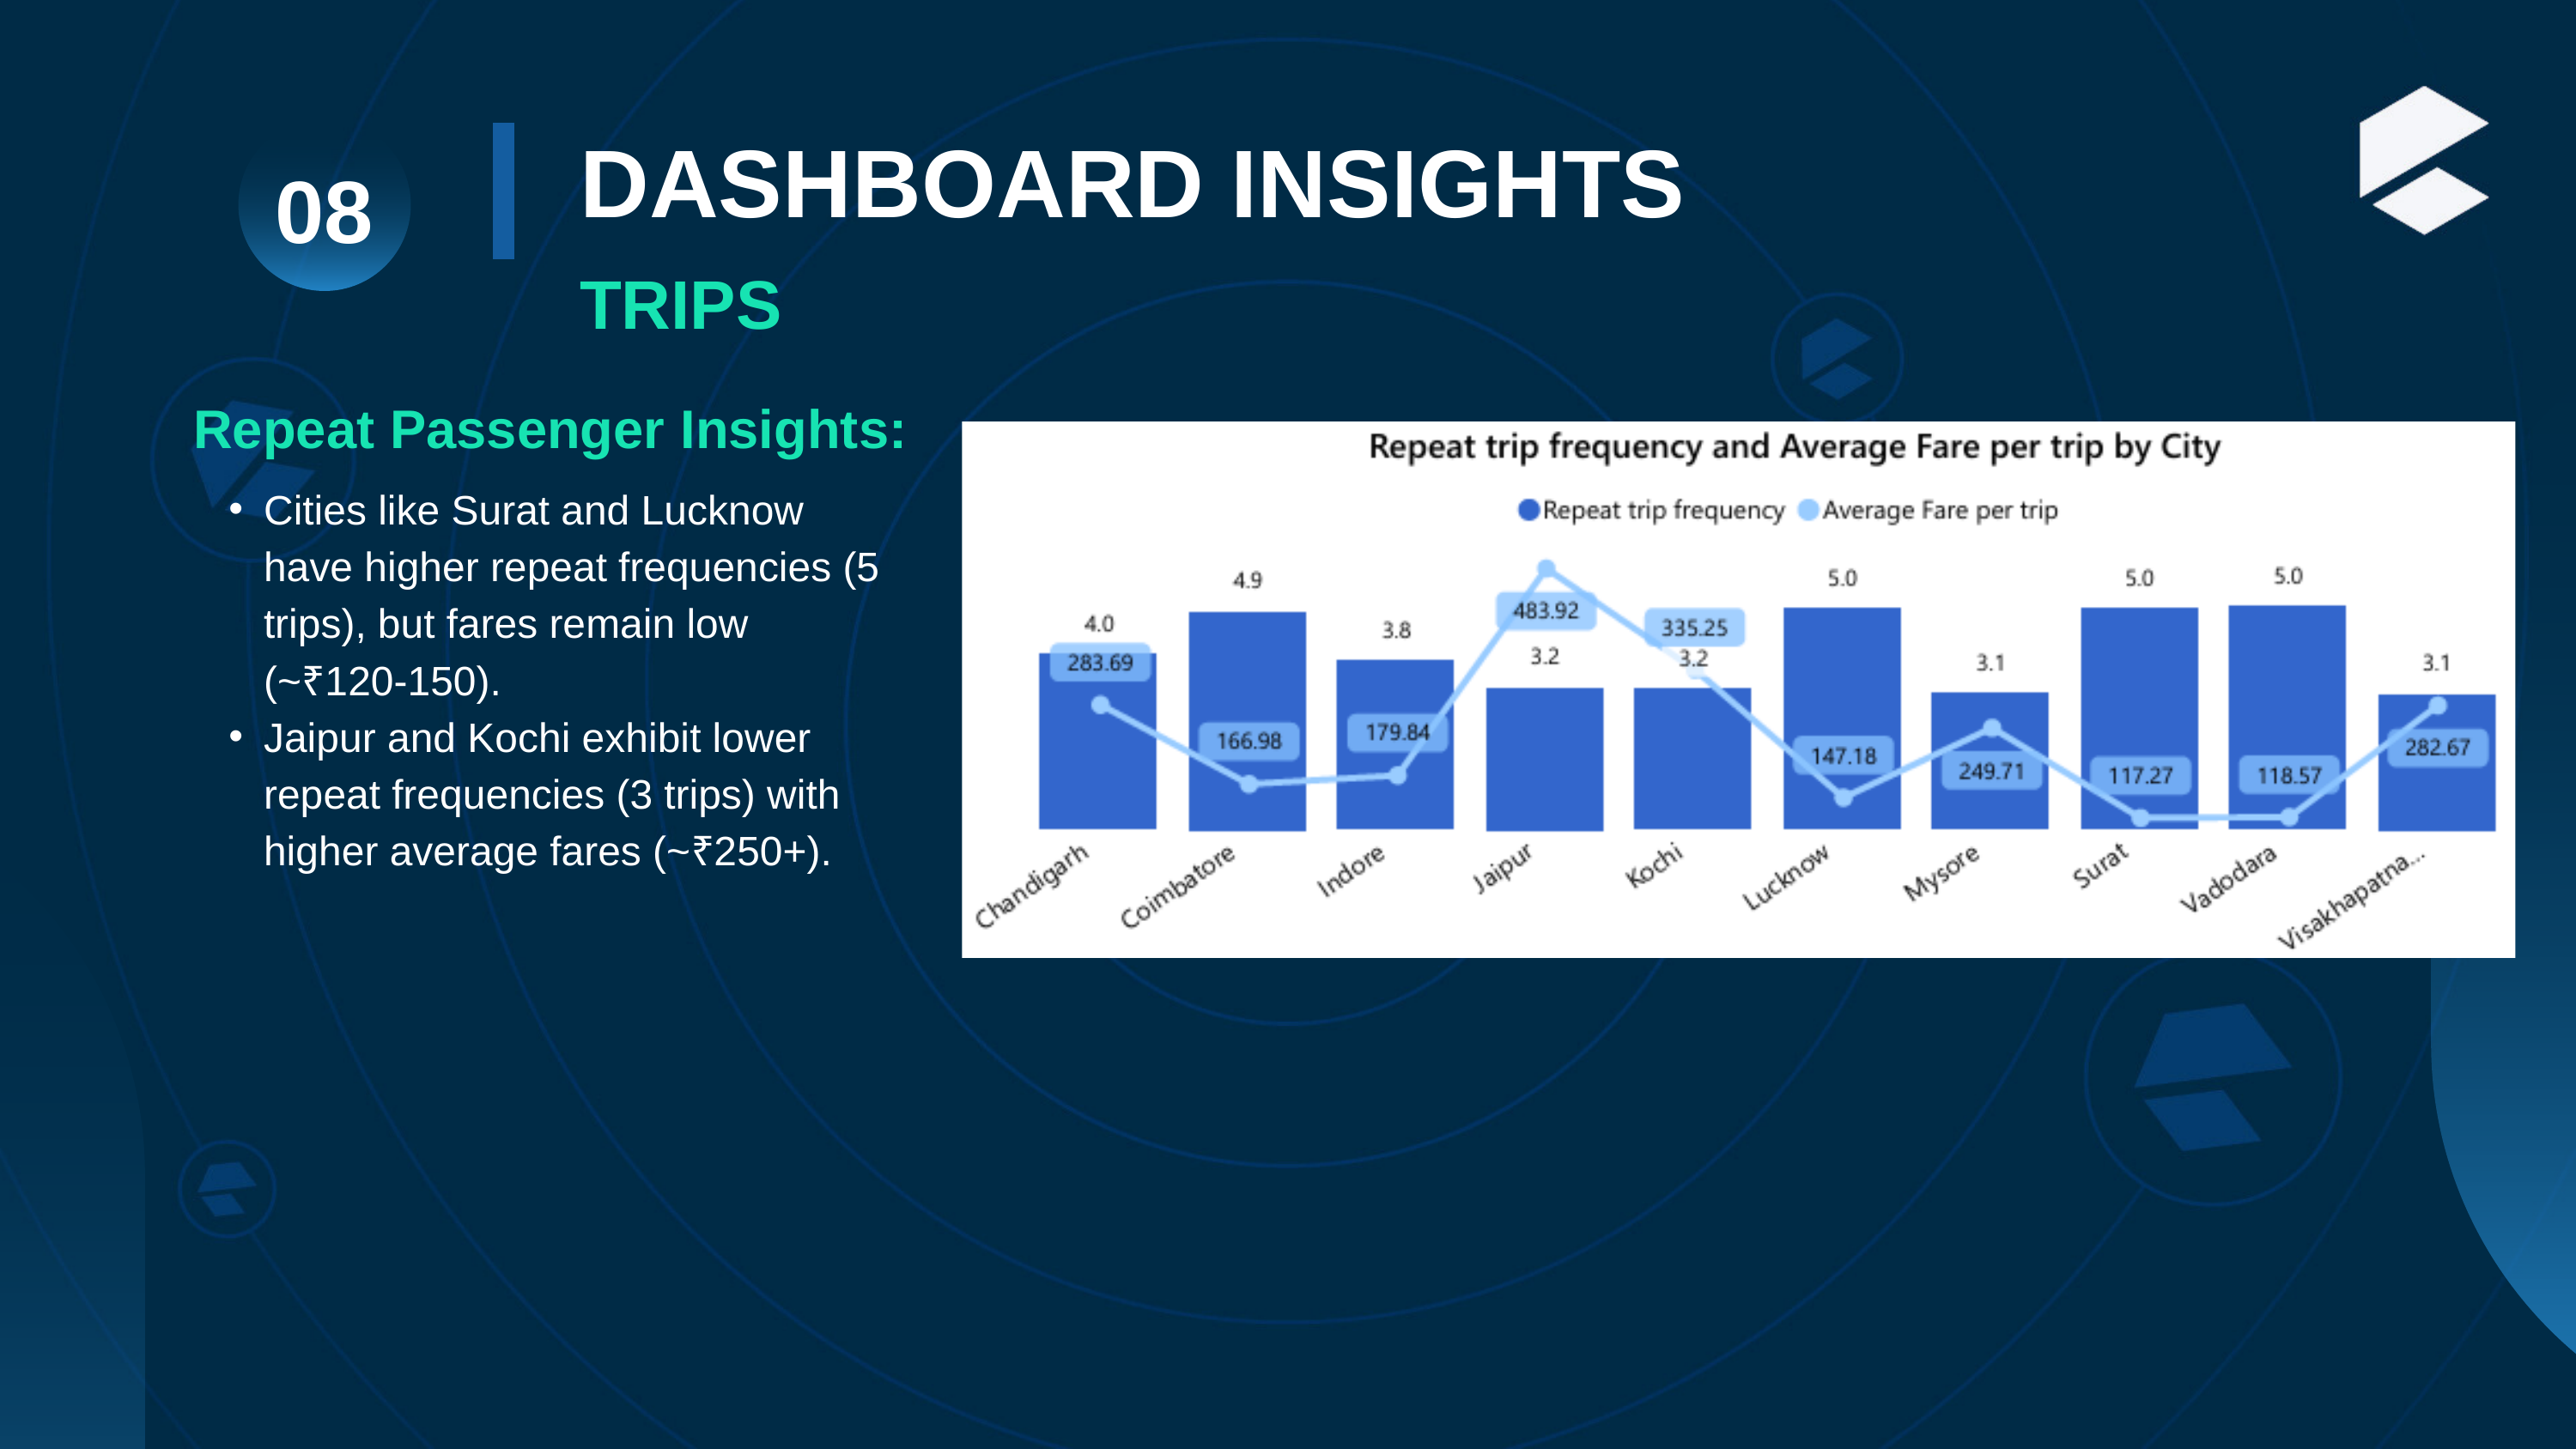

DASHBOARD INSIGHTS
08

TRIPS

Repeat Passenger Insights:

Cities like Surat and Lucknow have higher repeat frequencies (5 trips), but fares remain low (~₹120-150).
Jaipur and Kochi exhibit lower repeat frequencies (3 trips) with higher average fares (~₹250+).